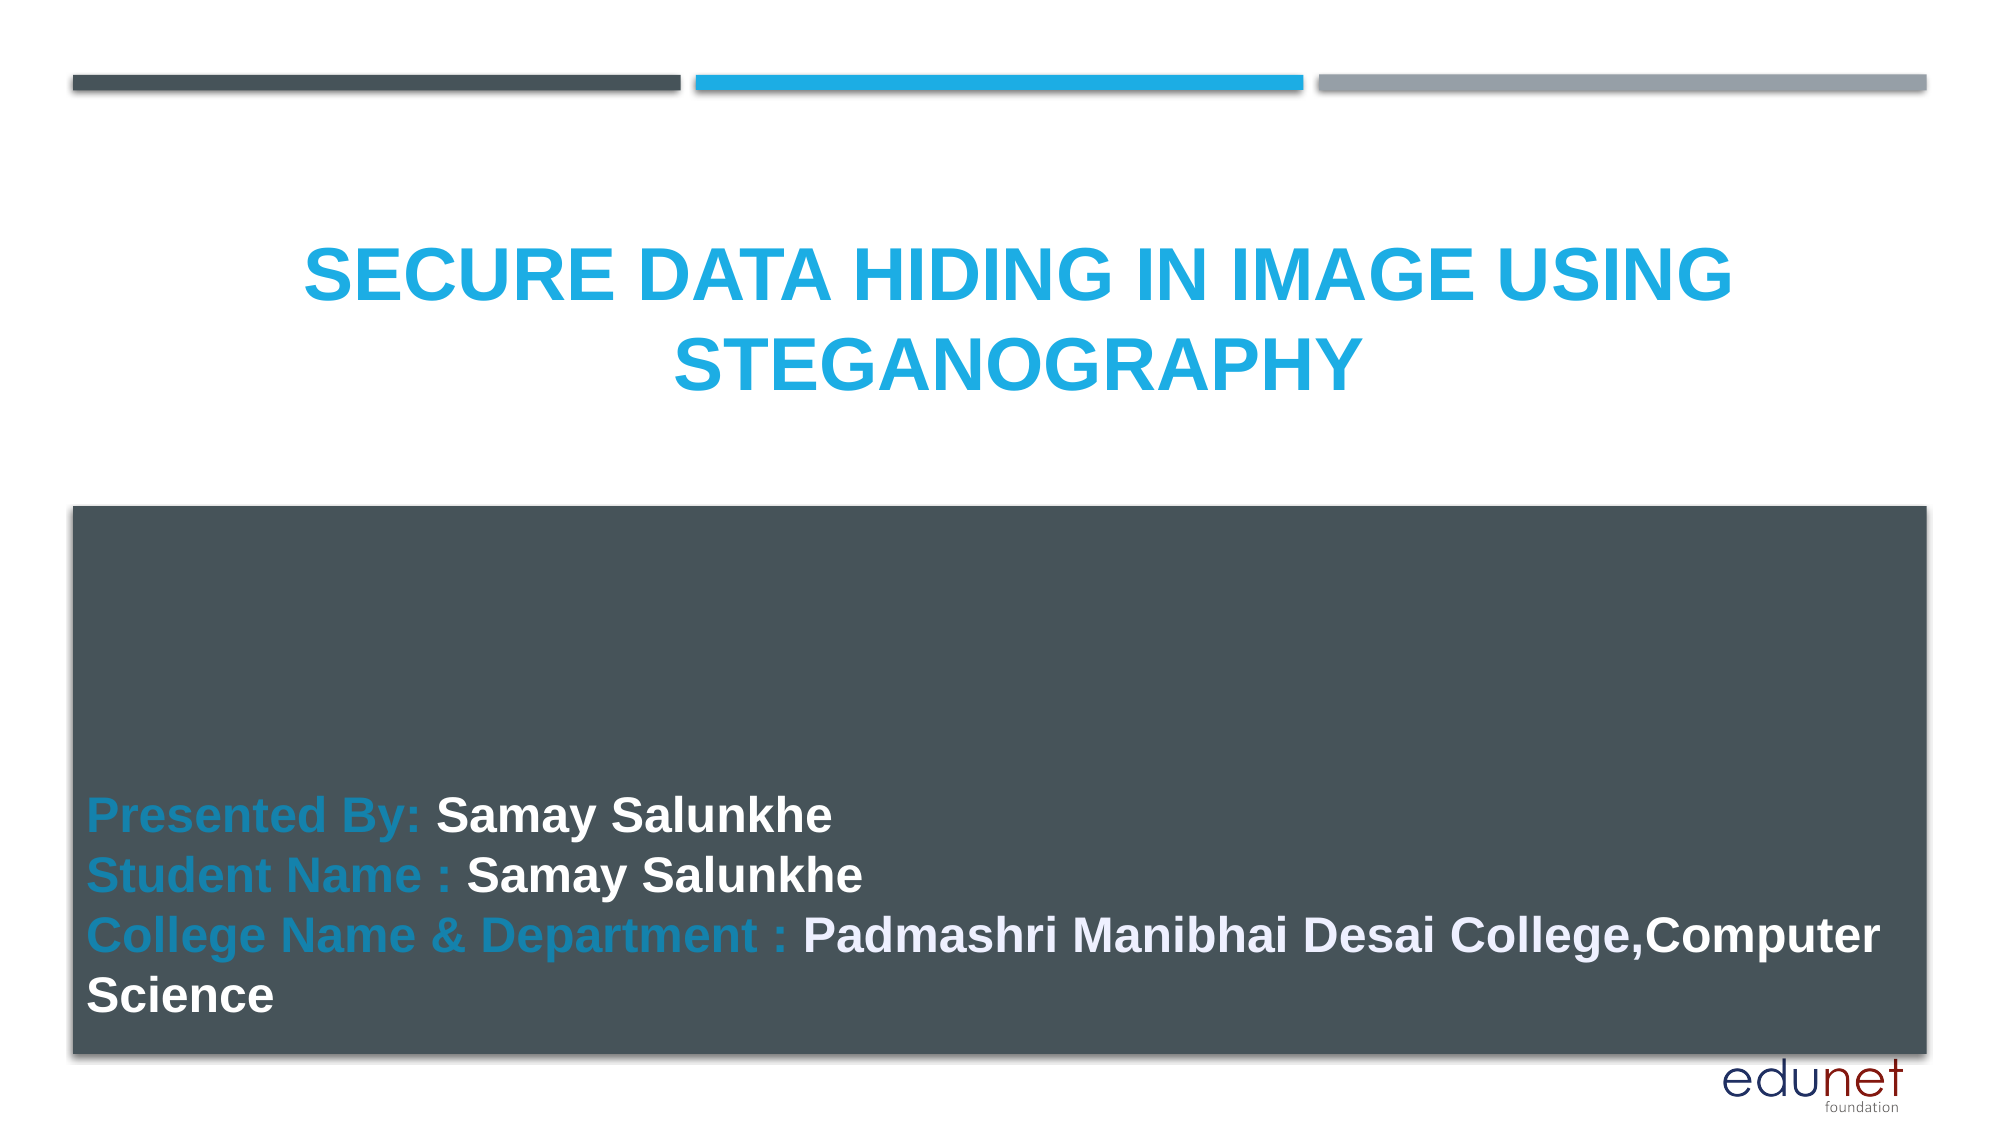

# SECURE DATA HIDING IN IMAGE USING STEGANOGRAPHY
Presented By: Samay Salunkhe
Student Name : Samay Salunkhe
College Name & Department : Padmashri Manibhai Desai College,Computer Science